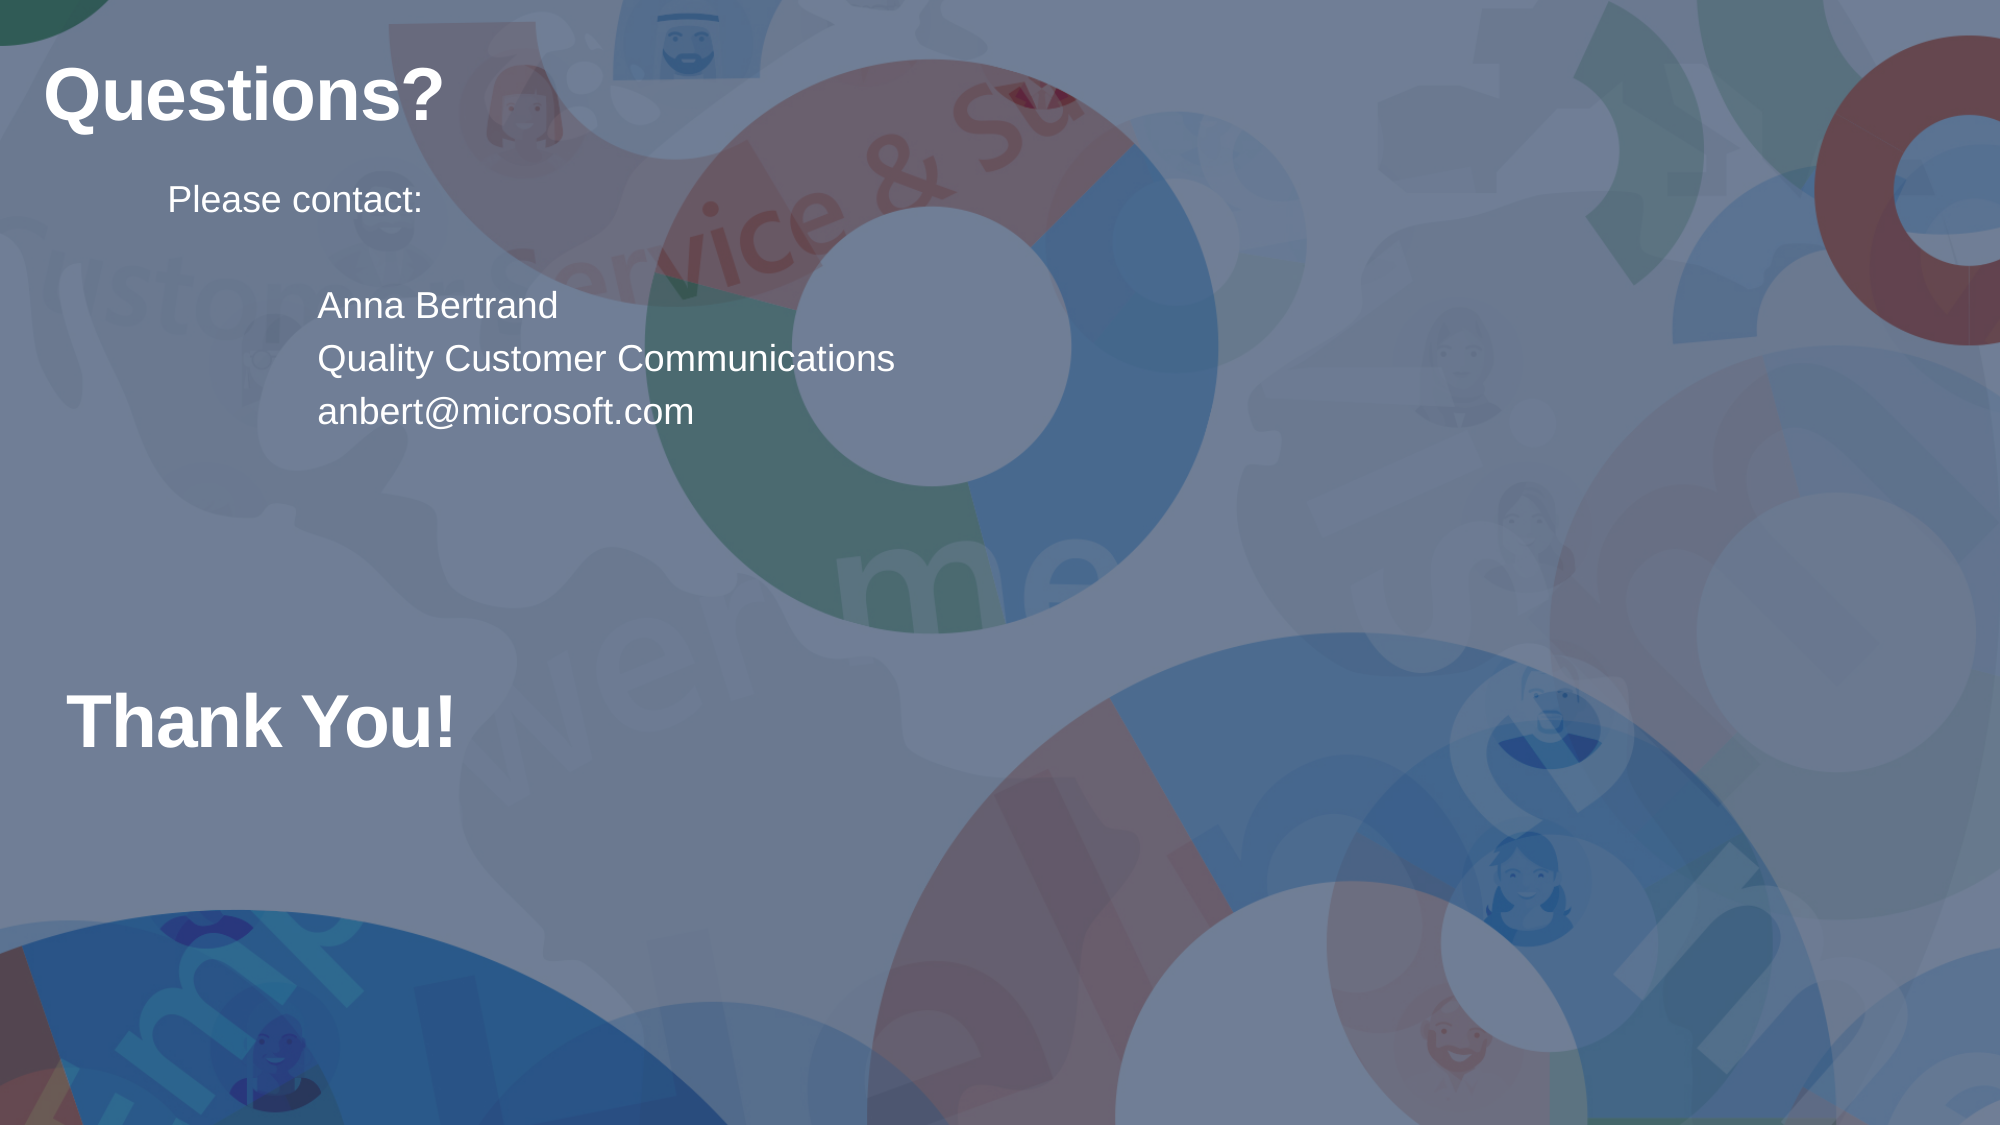

Questions?
Please contact:

	Anna Bertrand
	Quality Customer Communications
	anbert@microsoft.com
# Thank You!